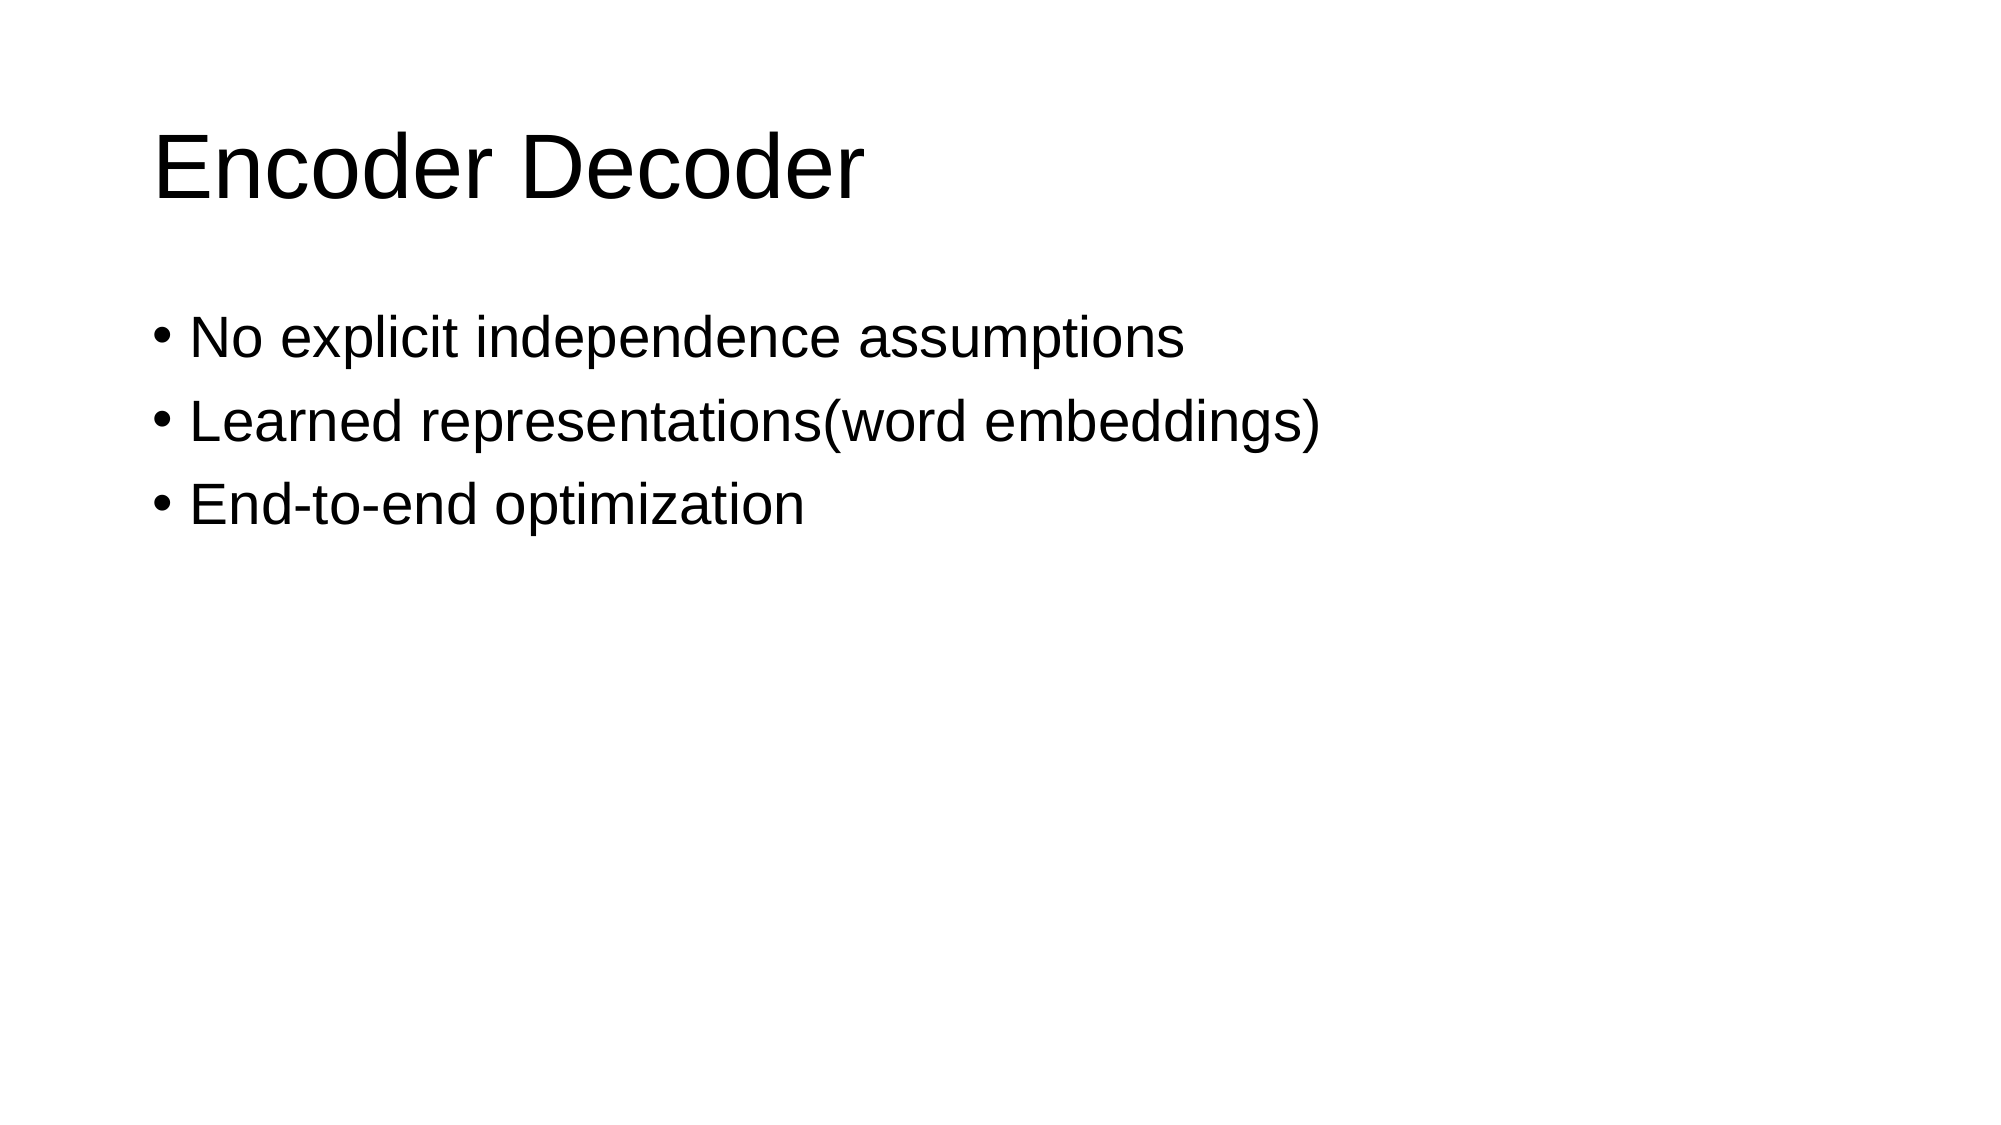

# Encoder Decoder
No explicit independence assumptions
Learned representations(word embeddings)
End-to-end optimization